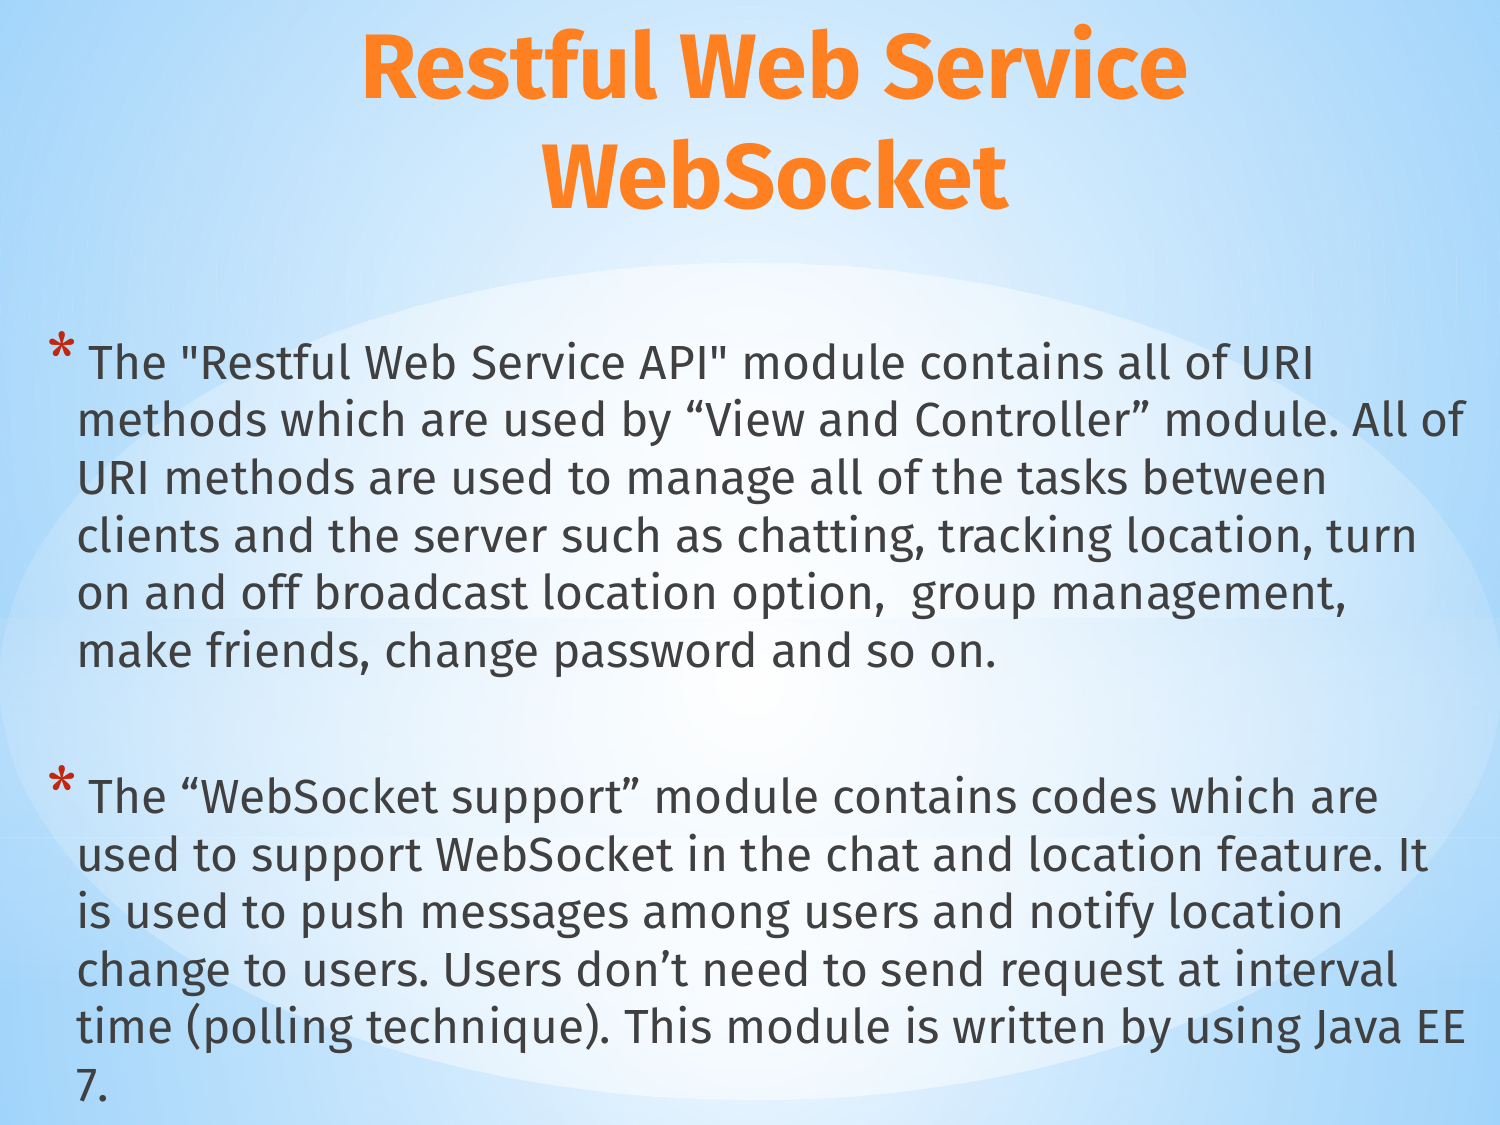

Restful Web Service
WebSocket
 The "Restful Web Service API" module contains all of URI methods which are used by “View and Controller” module. All of URI methods are used to manage all of the tasks between clients and the server such as chatting, tracking location, turn on and off broadcast location option,  group management, make friends, change password and so on.

 The “WebSocket support” module contains codes which are used to support WebSocket in the chat and location feature. It is used to push messages among users and notify location change to users. Users don’t need to send request at interval time (polling technique). This module is written by using Java EE 7.